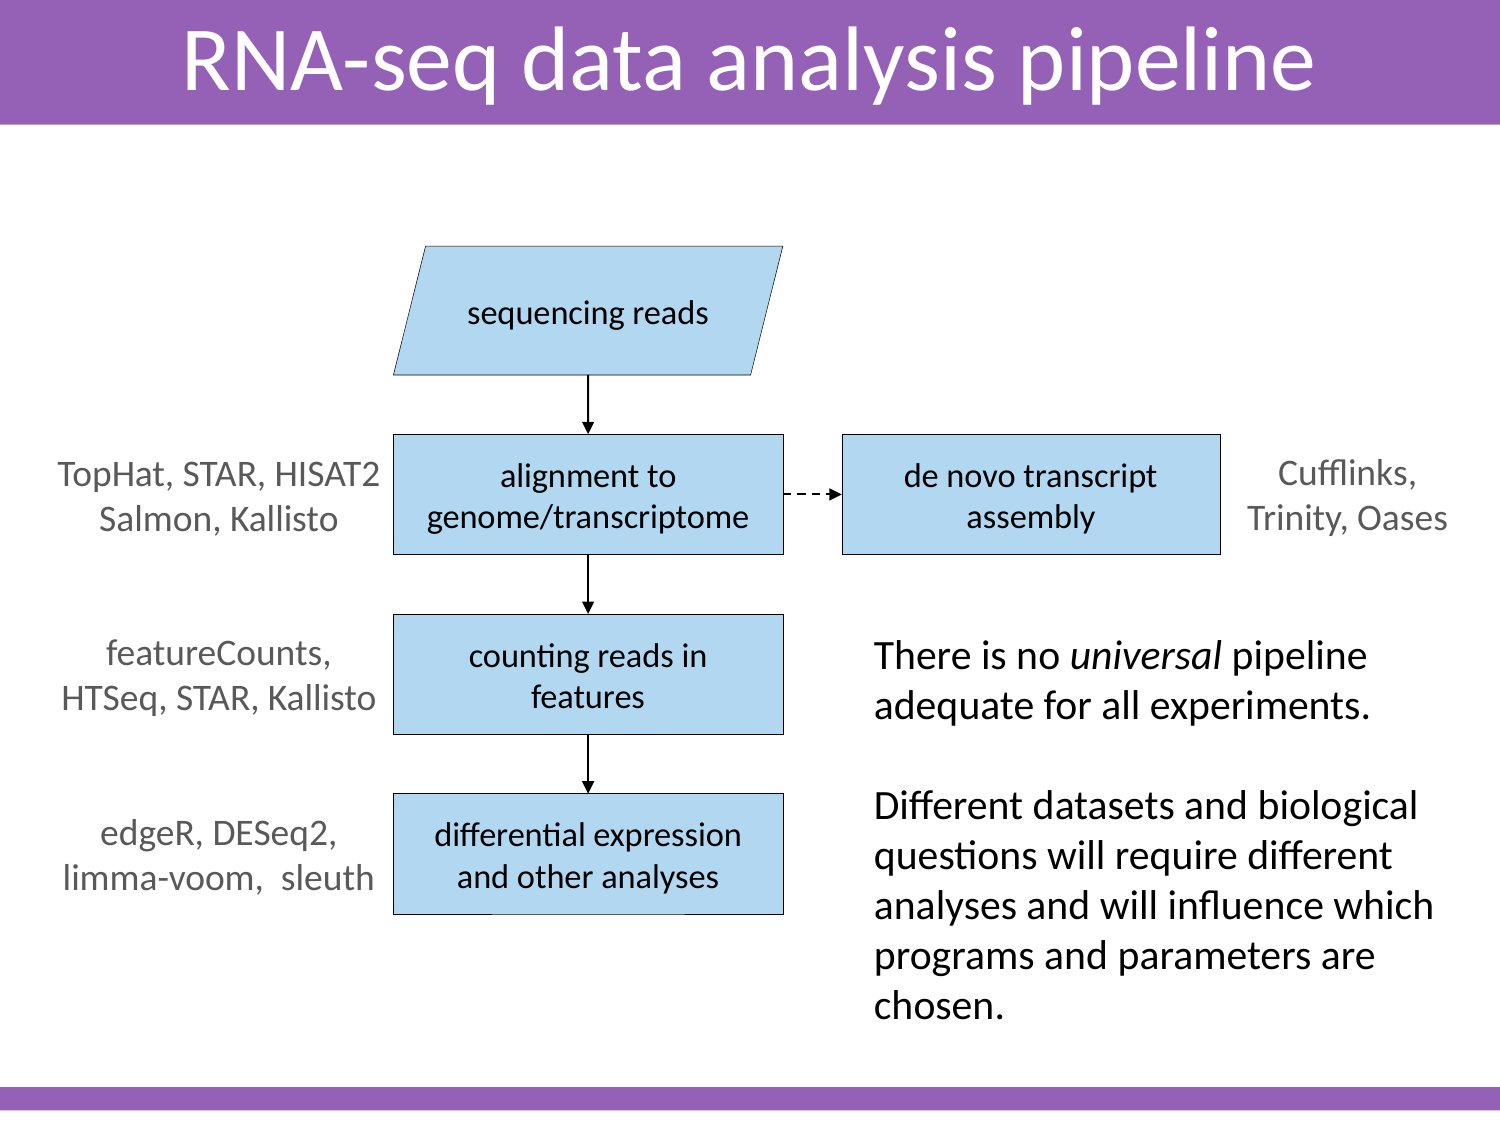

RNA-seq data analysis pipeline
sequencing reads
alignment to genome/transcriptome
de novo transcript assembly
counting reads in features
differential expression and other analyses
Cufflinks, Trinity, Oases
TopHat, STAR, HISAT2
Salmon, Kallisto
featureCounts, HTSeq, STAR, Kallisto
There is no universal pipeline adequate for all experiments.
Different datasets and biological questions will require different analyses and will influence which programs and parameters are chosen.
edgeR, DESeq2, limma-voom,  sleuth